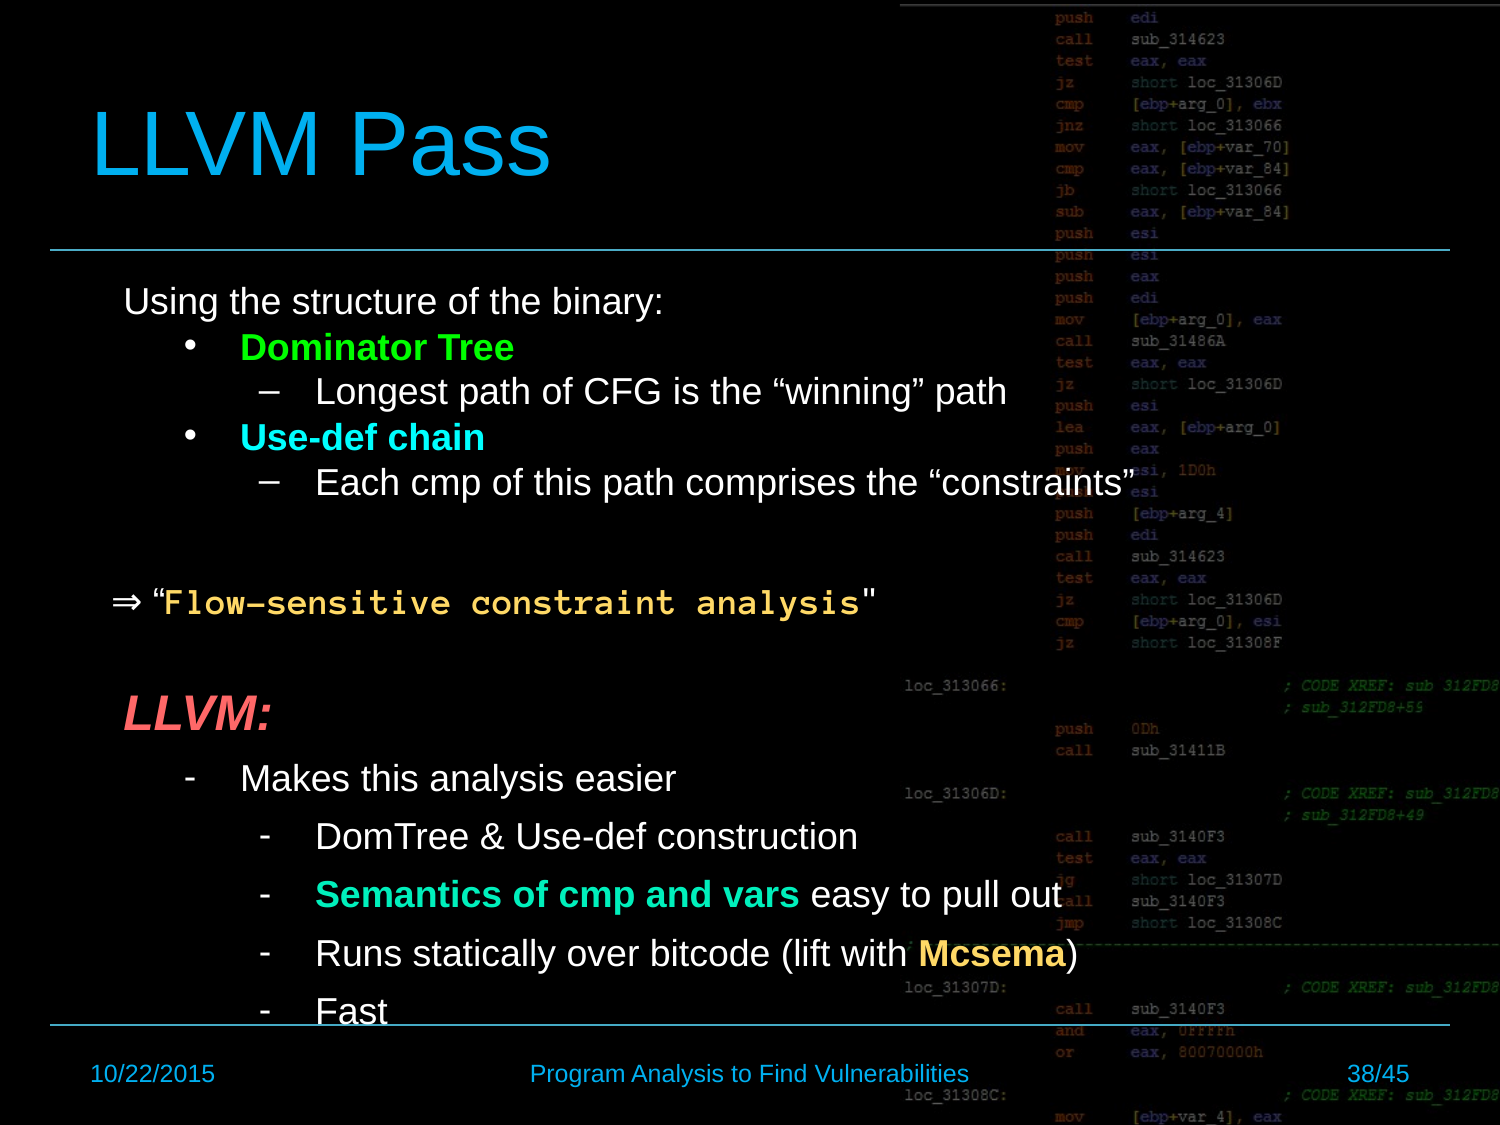

# LLVM Pass
Using the structure of the binary:
Dominator Tree
Longest path of CFG is the “winning” path
Use-def chain
Each cmp of this path comprises the “constraints”

⇒ “Flow-sensitive constraint analysis"

LLVM:
Makes this analysis easier
DomTree & Use-def construction
Semantics of cmp and vars easy to pull out
Runs statically over bitcode (lift with Mcsema)
Fast
10/22/2015
Program Analysis to Find Vulnerabilities
38/45